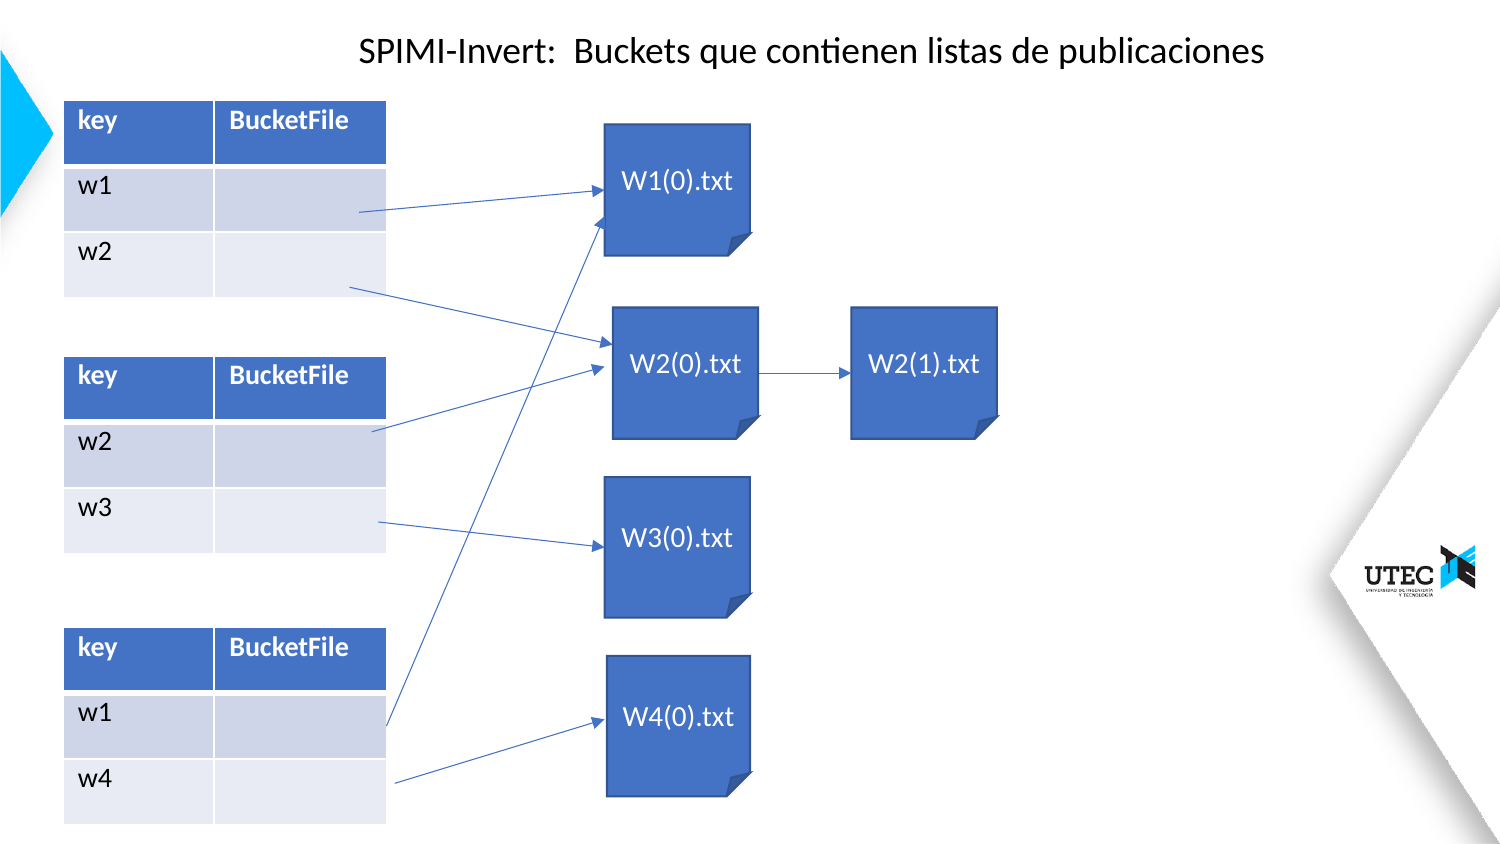

SPIMI-Invert:  Buckets que contienen listas de publicaciones
| key | BucketFile |
| --- | --- |
| w1 |  |
| w2 |  |
W1(0).txt
W2(0).txt
W2(1).txt
| key | BucketFile |
| --- | --- |
| w2 |  |
| w3 |  |
W3(0).txt
| key | BucketFile |
| --- | --- |
| w1 |  |
| w4 |  |
W4(0).txt